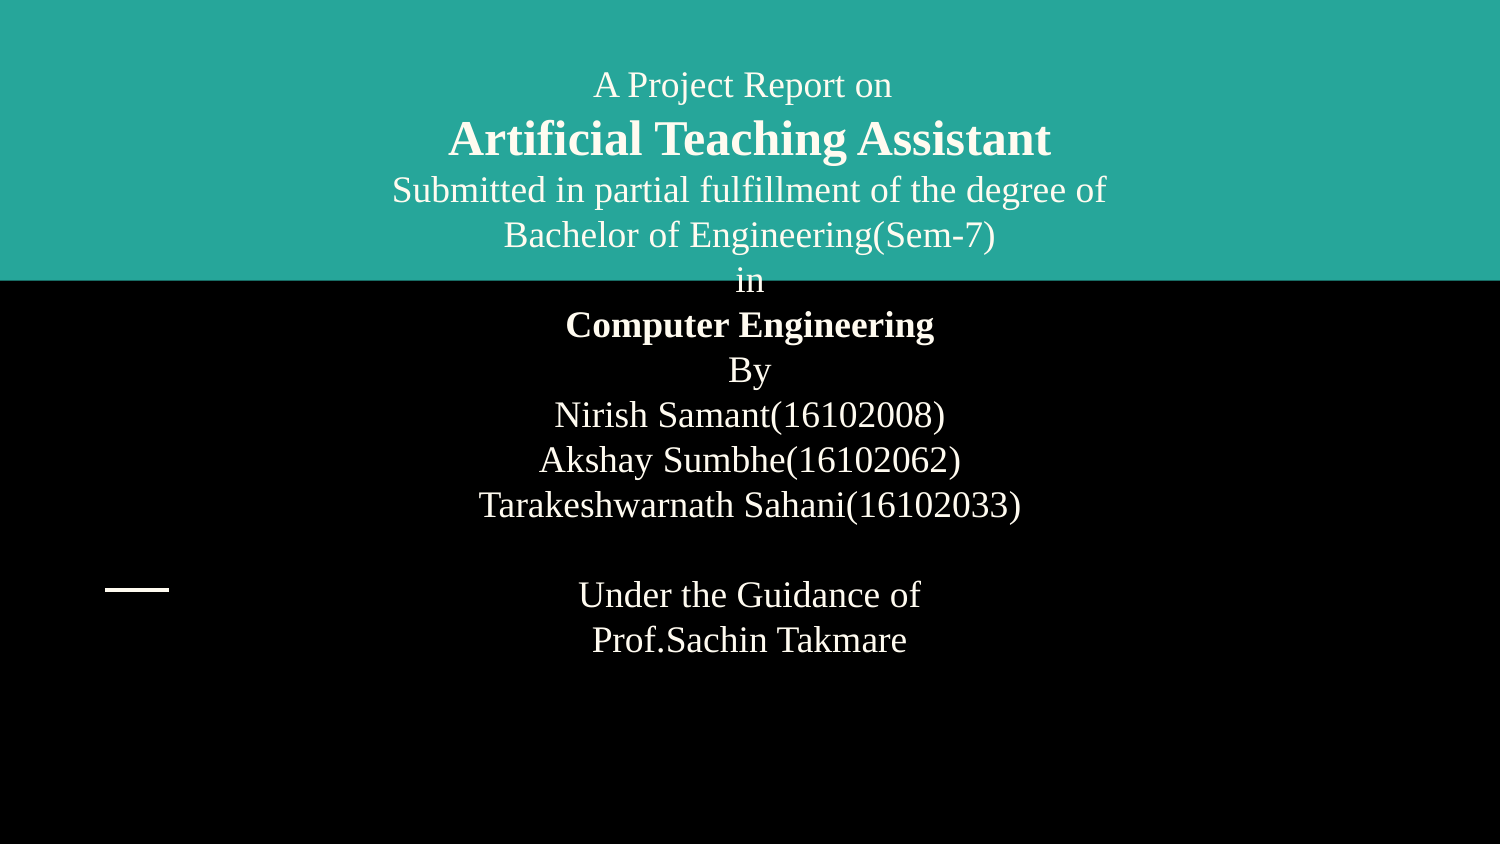

# A Project Report on
Artificial Teaching Assistant
Submitted in partial fulfillment of the degree of
Bachelor of Engineering(Sem-7)
in
Computer Engineering
By
Nirish Samant(16102008)
Akshay Sumbhe(16102062)
Tarakeshwarnath Sahani(16102033)

Under the Guidance of
Prof.Sachin Takmare